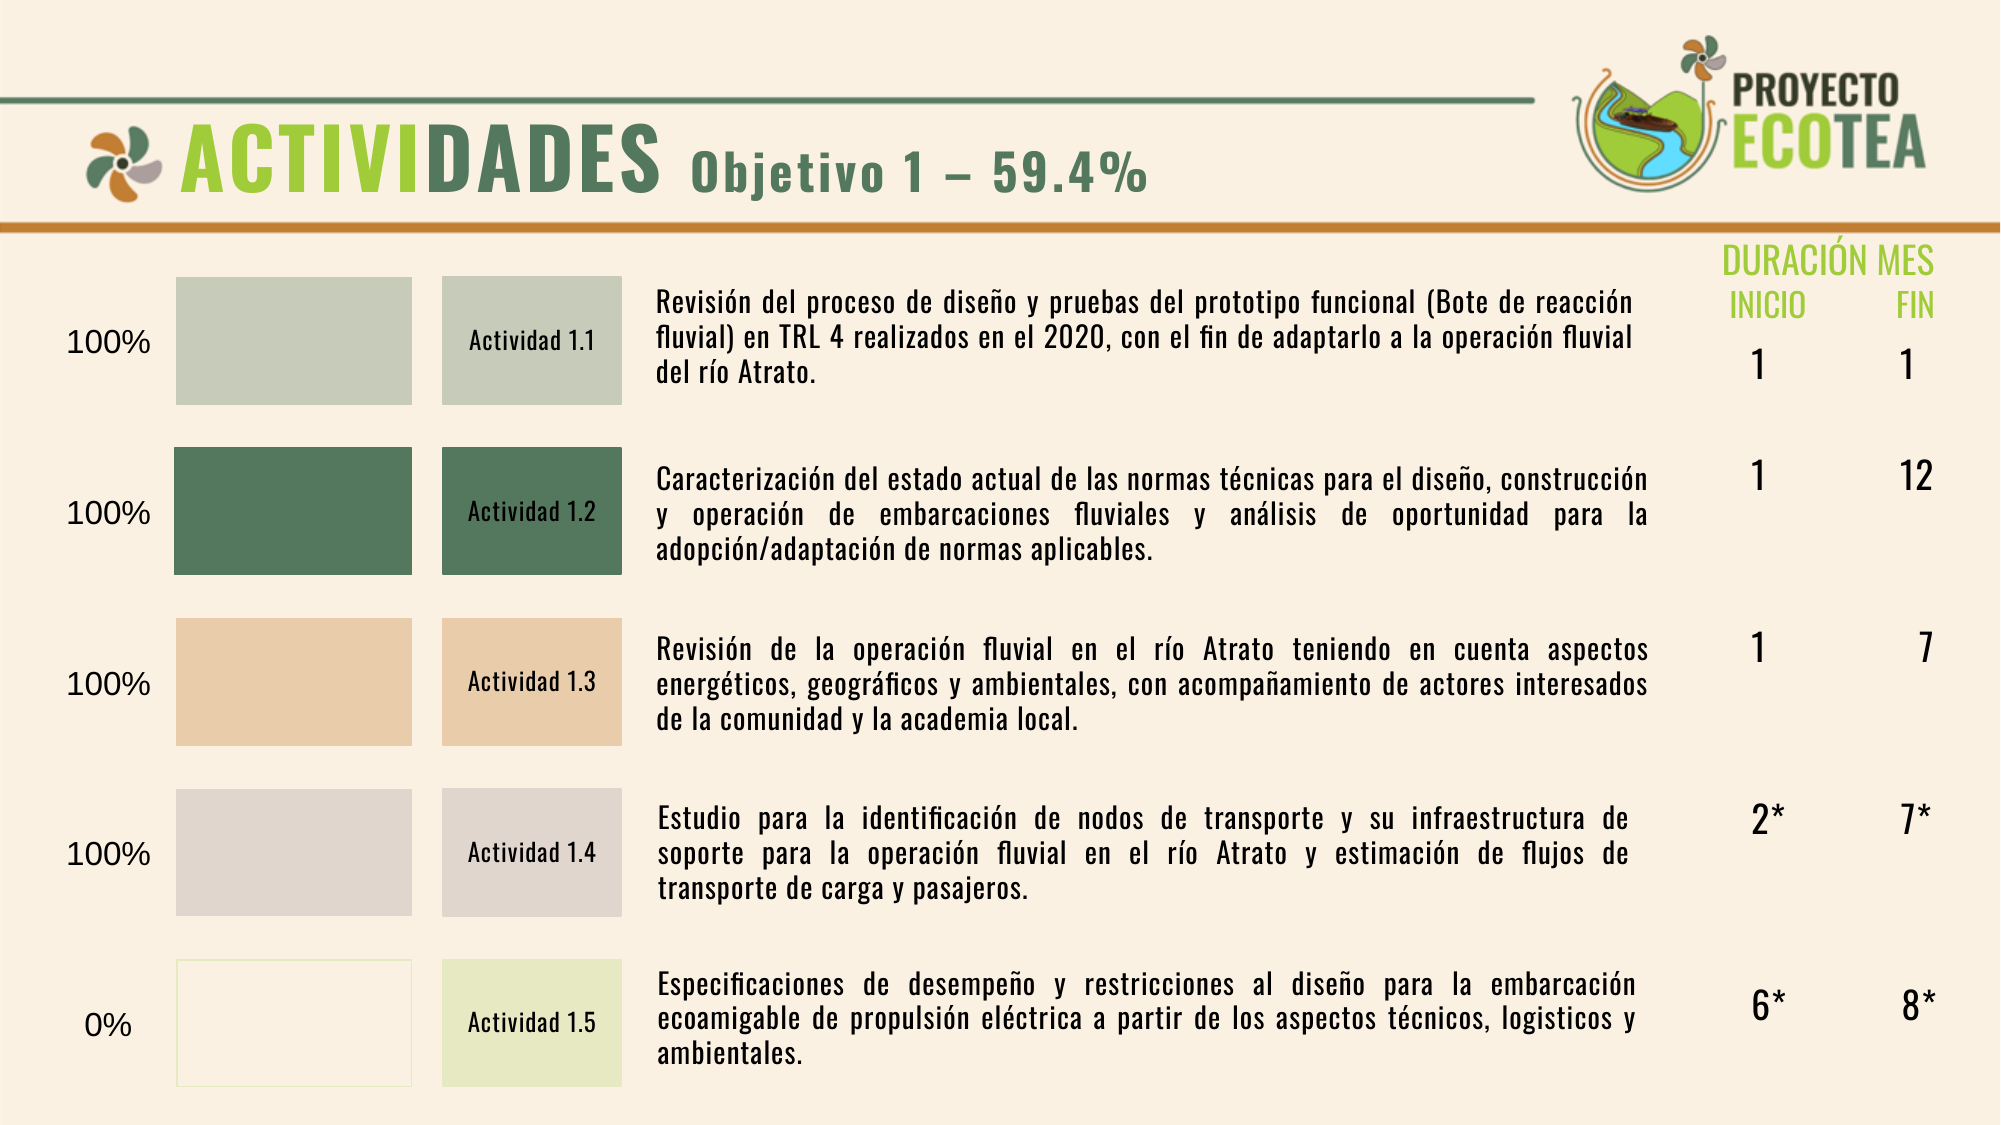

# ACTIVIDADES Objetivo 1 – 59.4%
DURACIÓN MES

Revisión del proceso de diseño y pruebas del prototipo funcional (Bote de reacción fluvial) en TRL 4 realizados en el 2020, con el fin de adaptarlo a la operación fluvial del río Atrato.
Actividad 1.1
100%

Actividad 1.2
Caracterización del estado actual de las normas técnicas para el diseño, construcción y operación de embarcaciones fluviales y análisis de oportunidad para la adopción/adaptación de normas aplicables.
100%

Actividad 1.3
Revisión de la operación fluvial en el río Atrato teniendo en cuenta aspectos energéticos, geográficos y ambientales, con acompañamiento de actores interesados de la comunidad y la academia local.
100%

Actividad 1.4
Estudio para la identificación de nodos de transporte y su infraestructura de soporte para la operación fluvial en el río Atrato y estimación de flujos de transporte de carga y pasajeros.
100%

Especificaciones de desempeño y restricciones al diseño para la embarcación ecoamigable de propulsión eléctrica a partir de los aspectos técnicos, logisticos y ambientales.
Actividad 1.5
0%
INICIO            FIN
   1              1
   1              12
   1                7
   2*            7*
   6*            8*